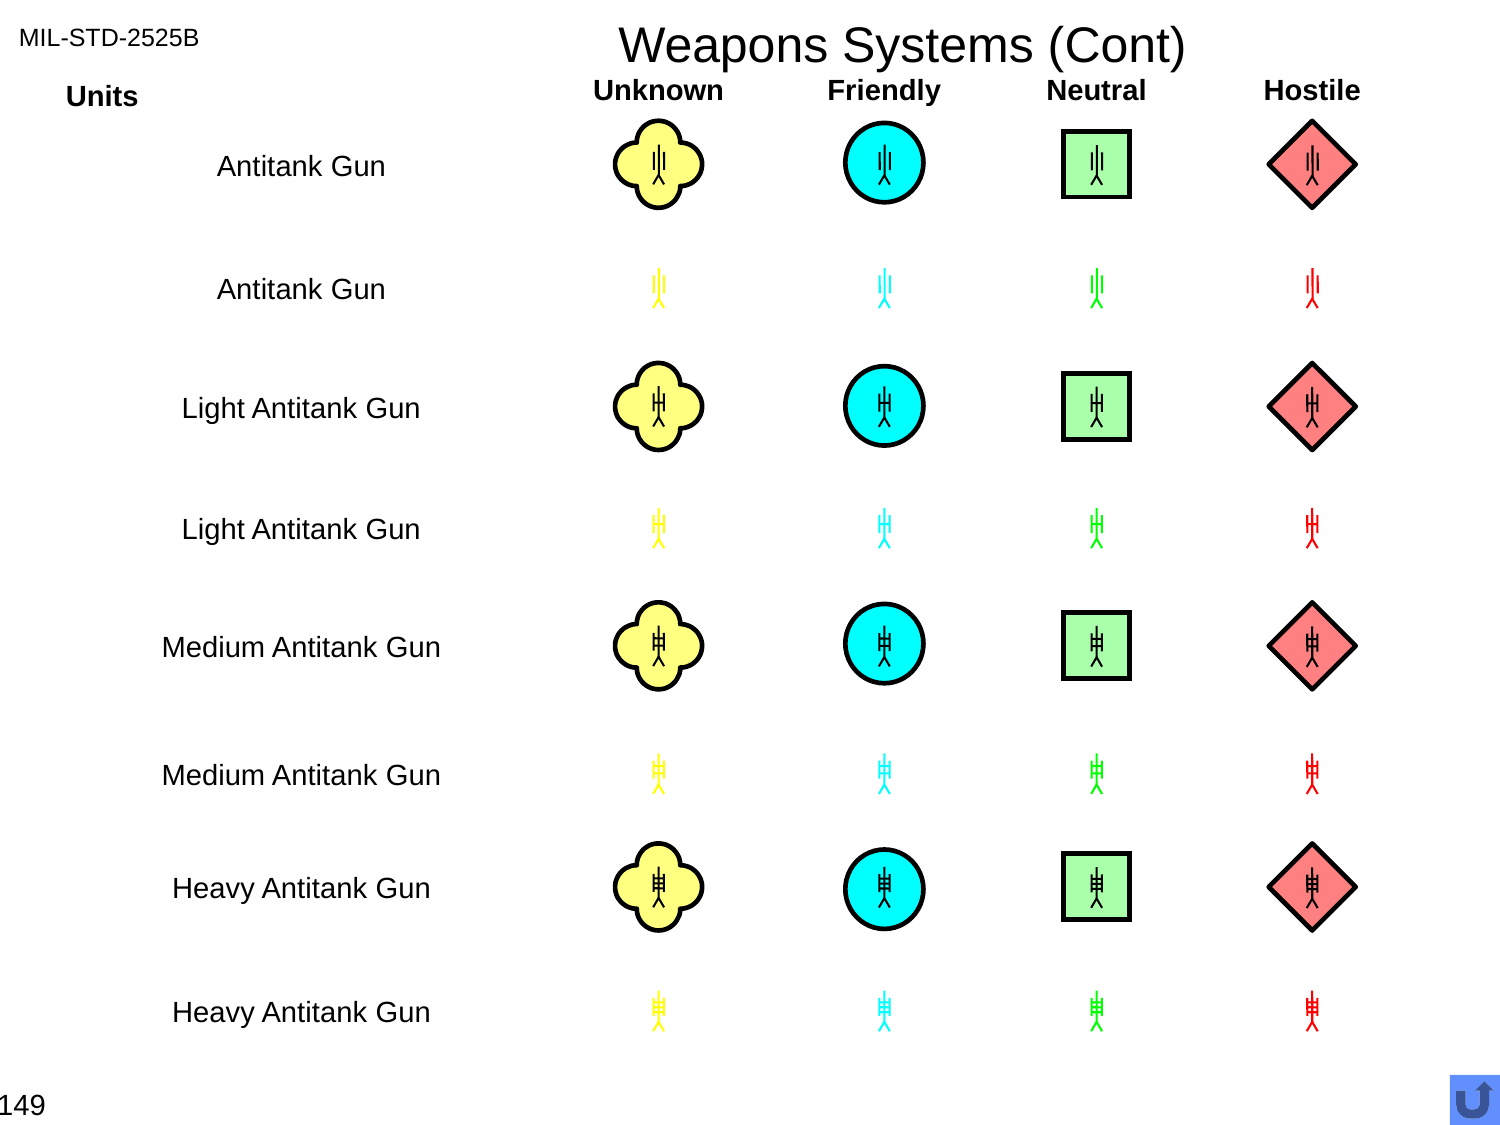

# Weapons Systems (Cont)
MIL-STD-2525B
Unknown
Friendly
Neutral
Hostile
Units

Antitank Gun

Antitank Gun

Light Antitank Gun

Light Antitank Gun

Medium Antitank Gun

Medium Antitank Gun

Heavy Antitank Gun

Heavy Antitank Gun
149